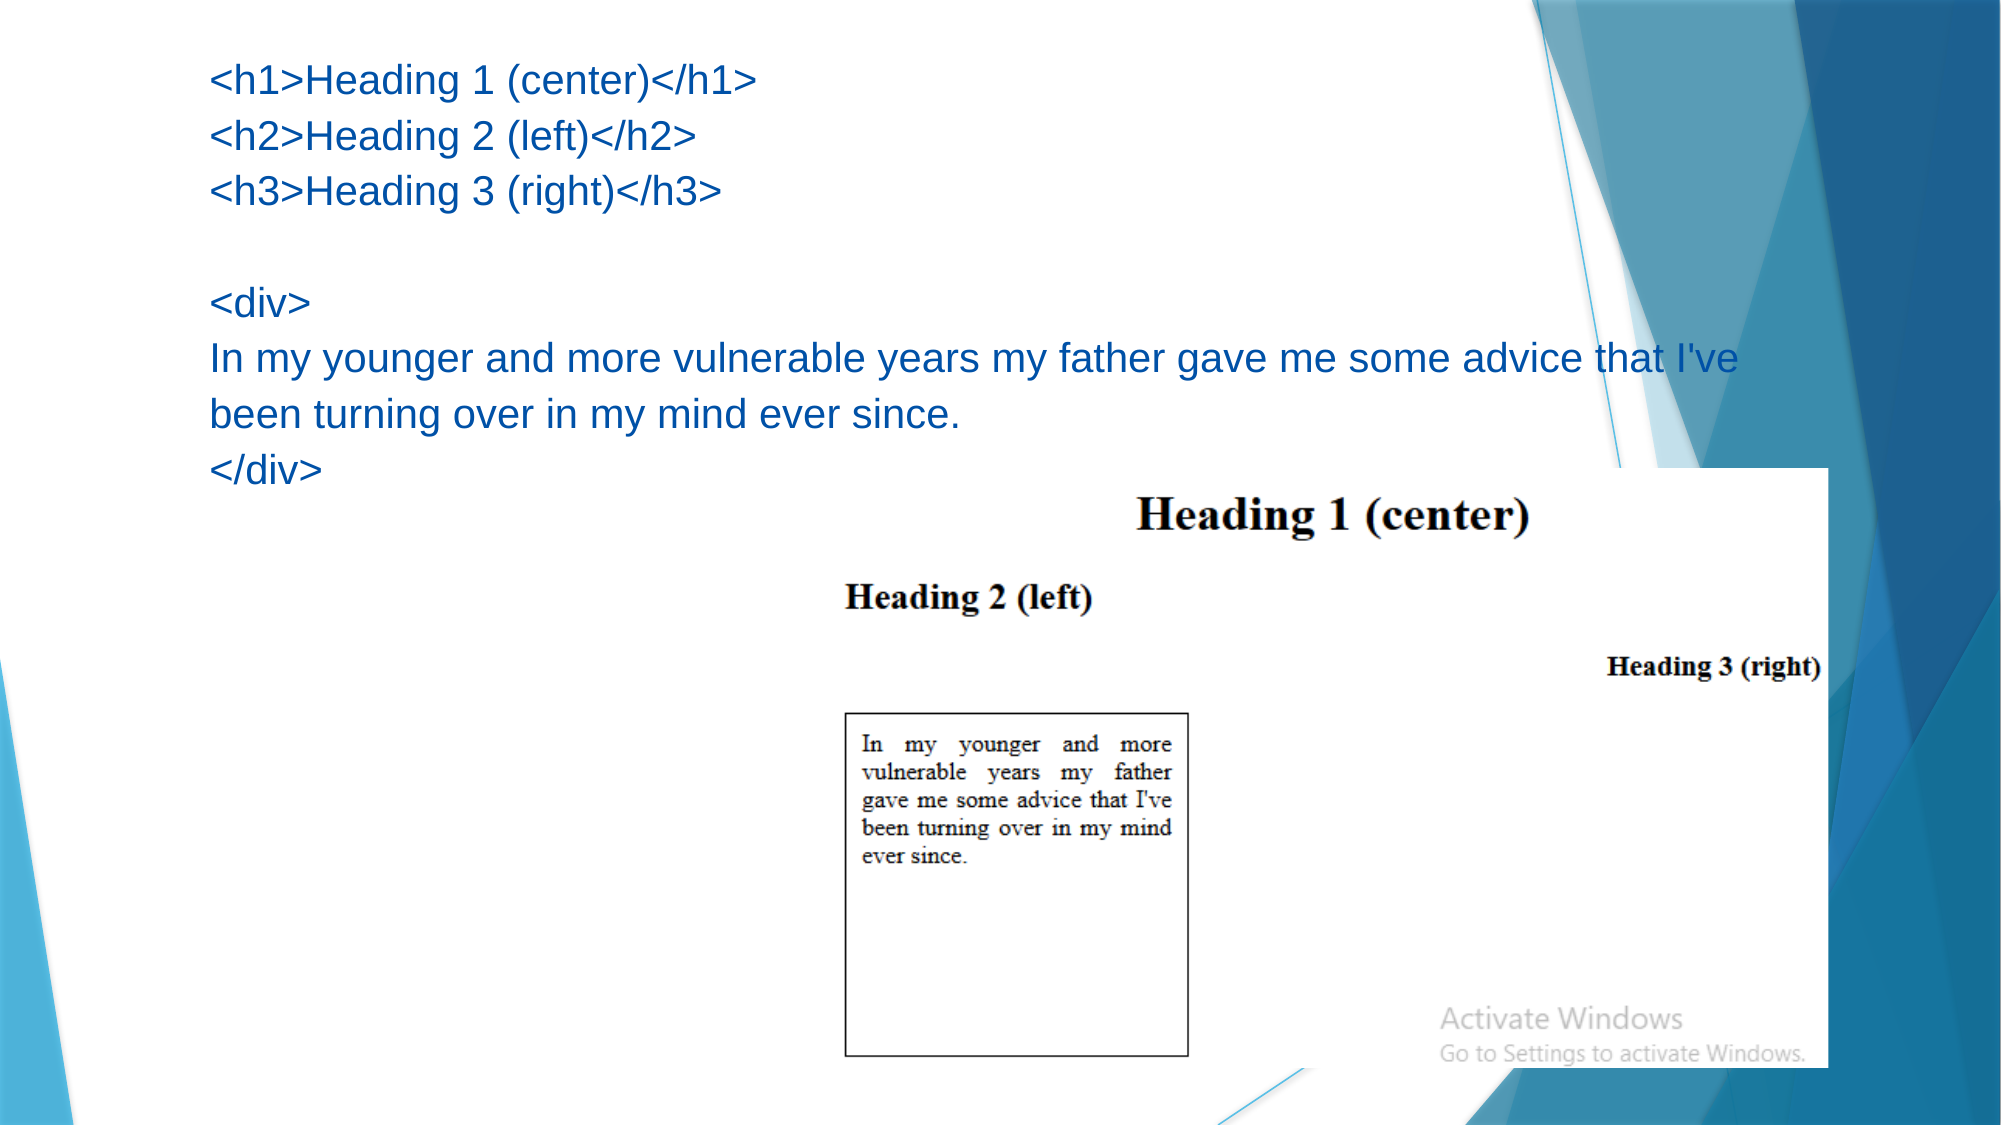

<h1>Heading 1 (center)</h1>
<h2>Heading 2 (left)</h2>
<h3>Heading 3 (right)</h3>

<div>
In my younger and more vulnerable years my father gave me some advice that I've been turning over in my mind ever since.
</div>